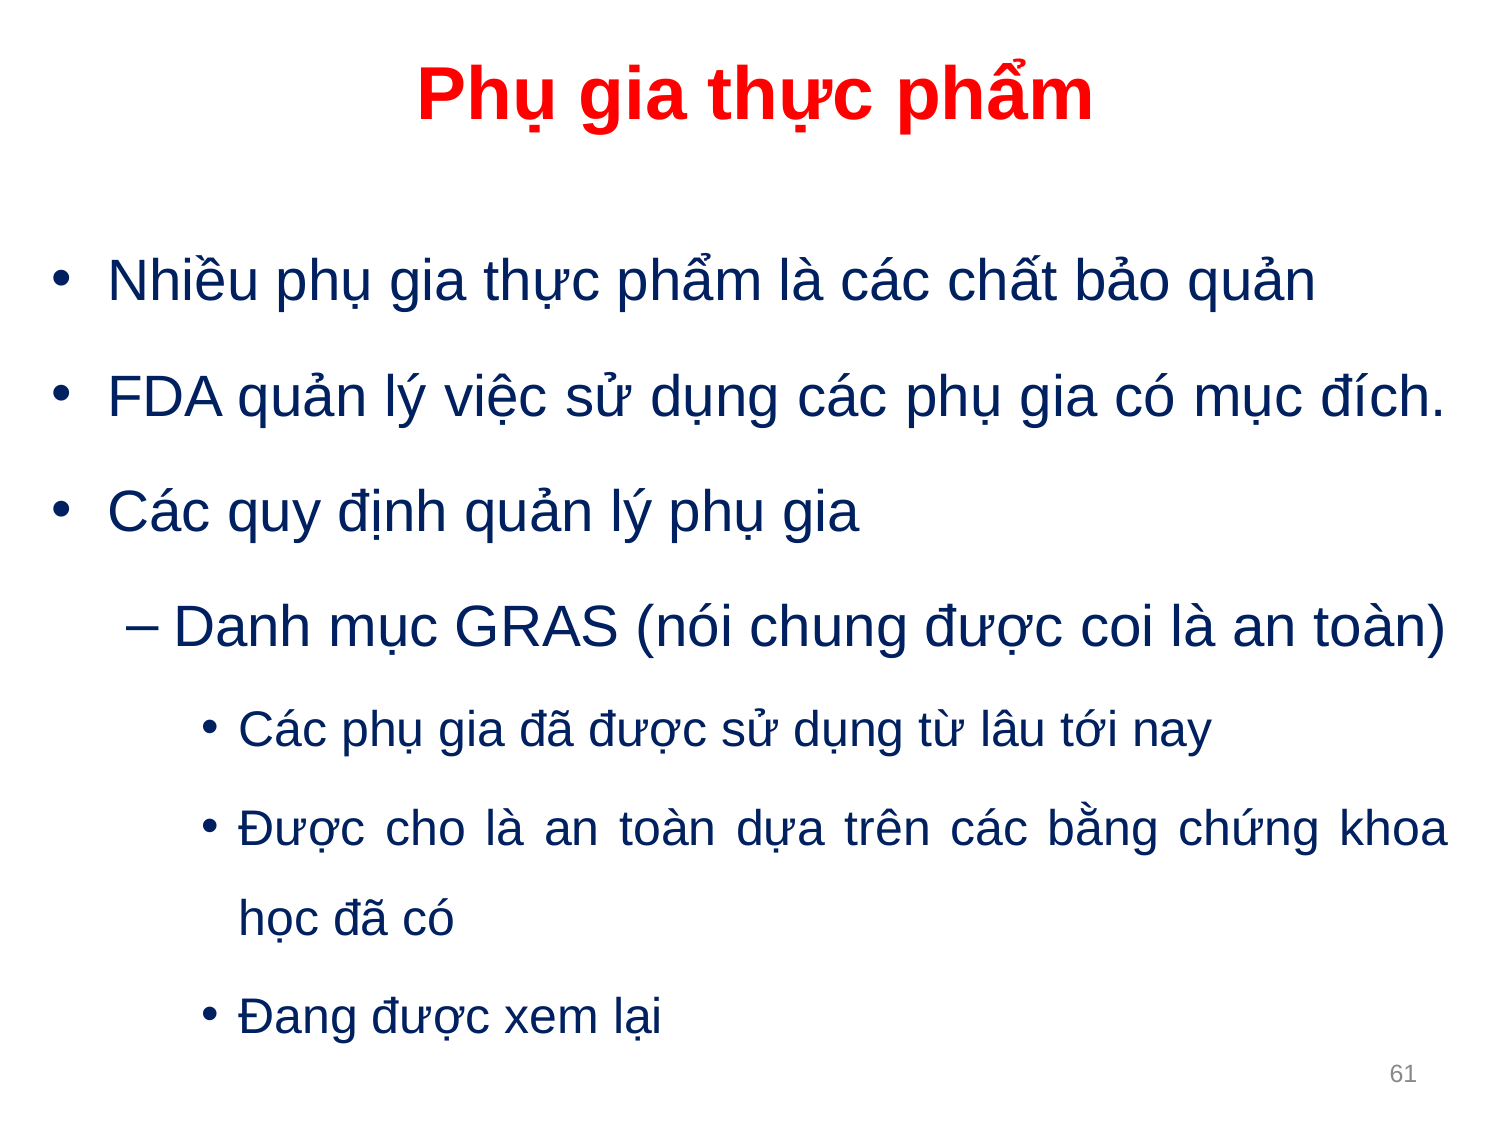

Phụ gia thực phẩm
Nhiều phụ gia thực phẩm là các chất bảo quản
FDA quản lý việc sử dụng các phụ gia có mục đích.
Các quy định quản lý phụ gia
Danh mục GRAS (nói chung được coi là an toàn)
Các phụ gia đã được sử dụng từ lâu tới nay
Được cho là an toàn dựa trên các bằng chứng khoa học đã có
Đang được xem lại
61